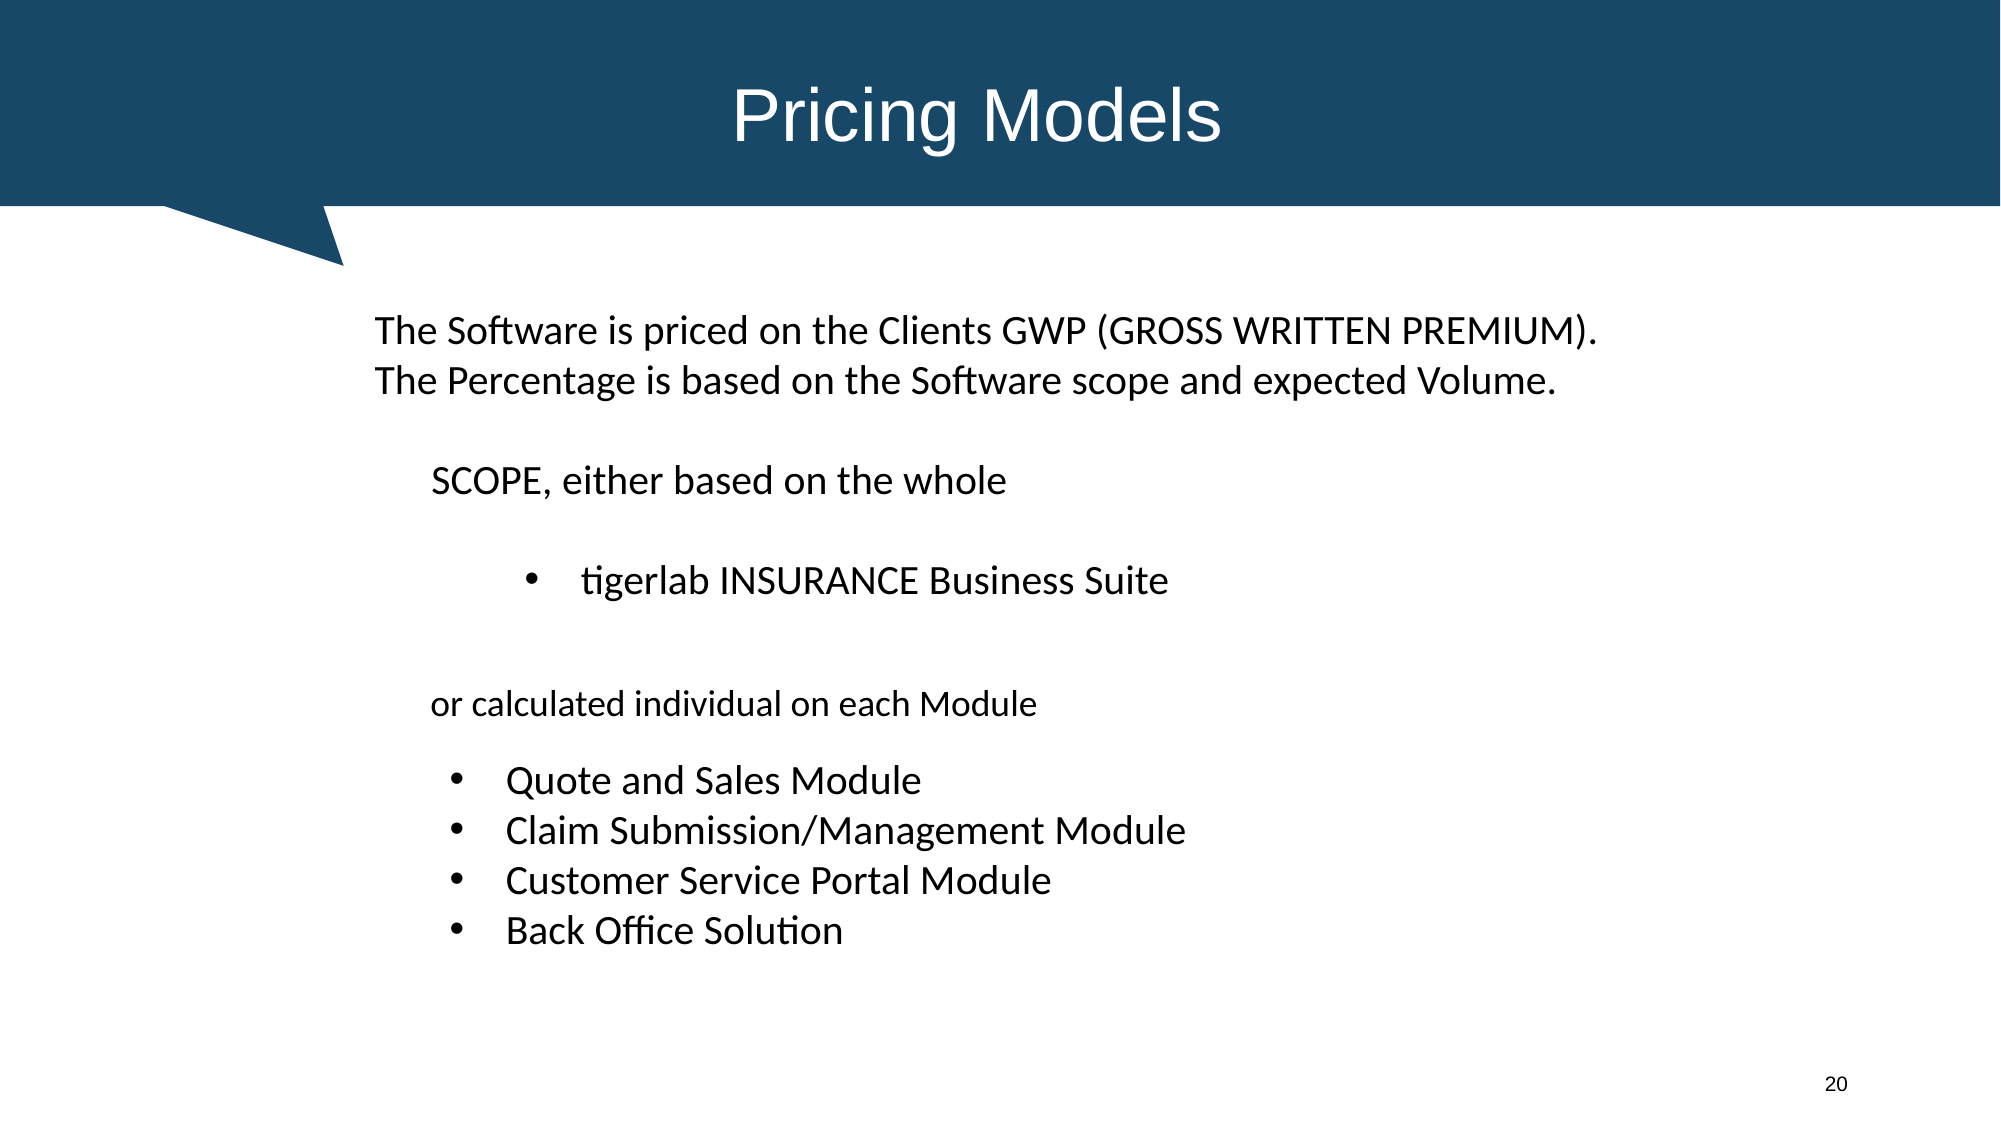

Pricing Models
The Software is priced on the Clients GWP (GROSS WRITTEN PREMIUM).
The Percentage is based on the Software scope and expected Volume.

      SCOPE, either based on the whole

tigerlab INSURANCE Business Suite

Quote and Sales Module
Claim Submission/Management Module
Customer Service Portal Module
Back Office Solution

or calculated individual on each Module
20